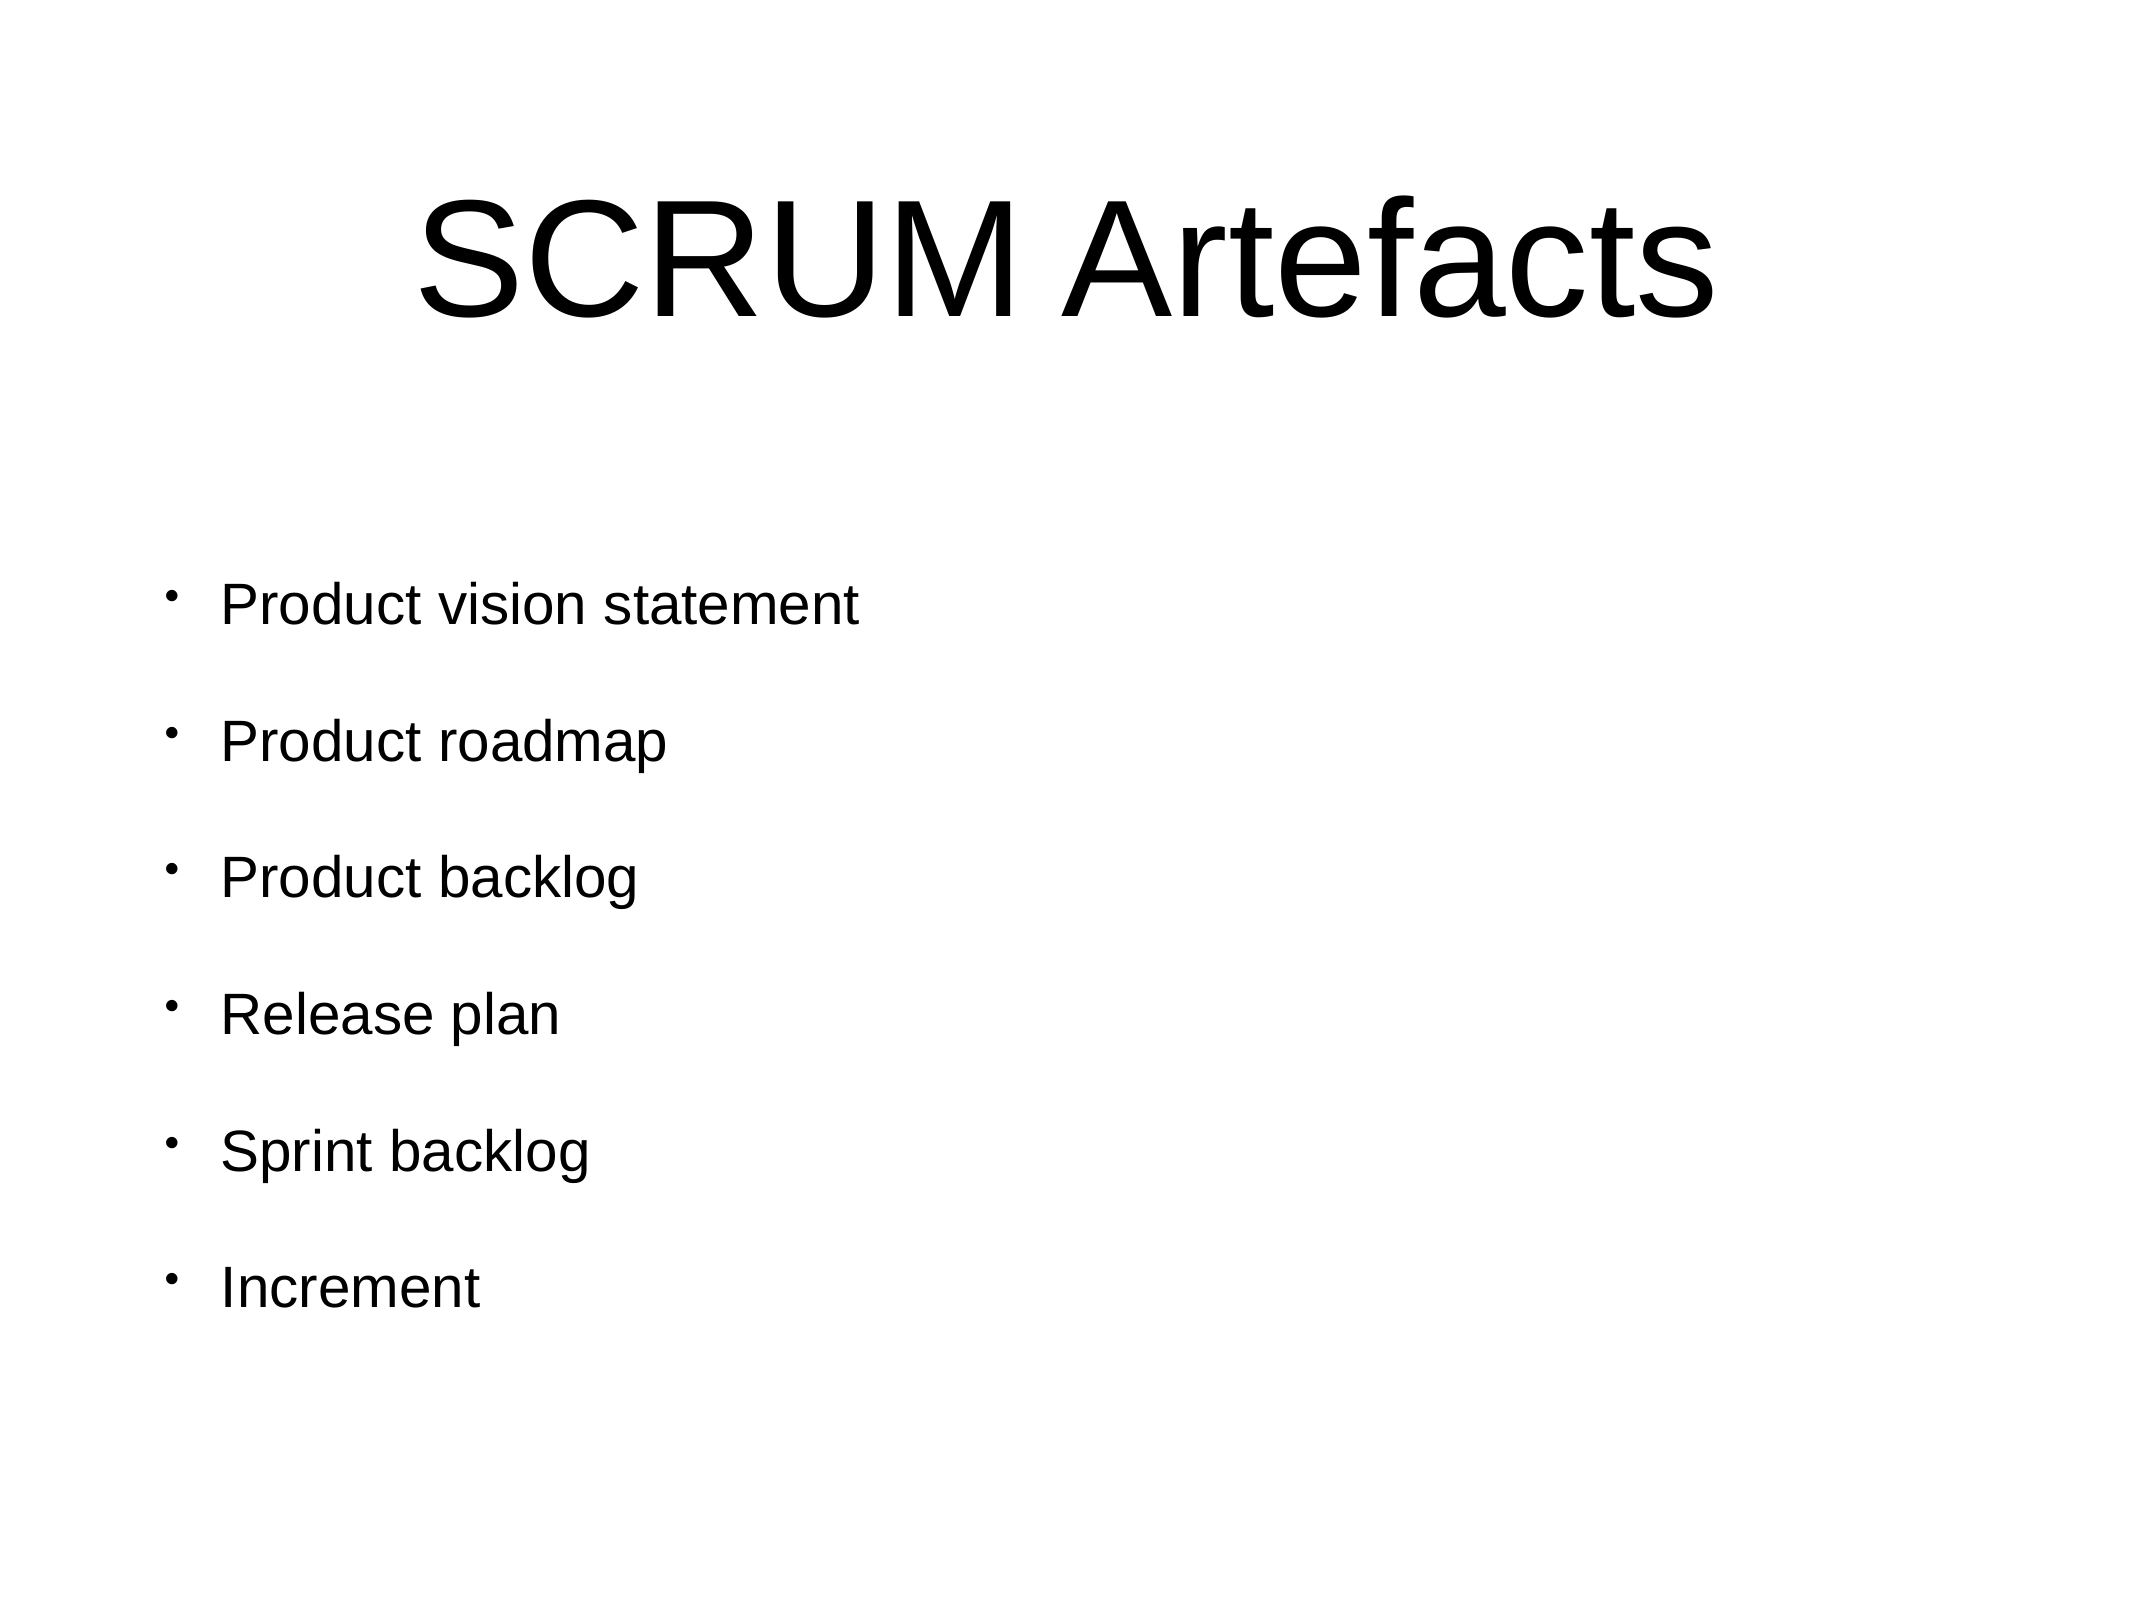

# SCRUM Artefacts
Product vision statement
Product roadmap
Product backlog
Release plan
Sprint backlog
Increment